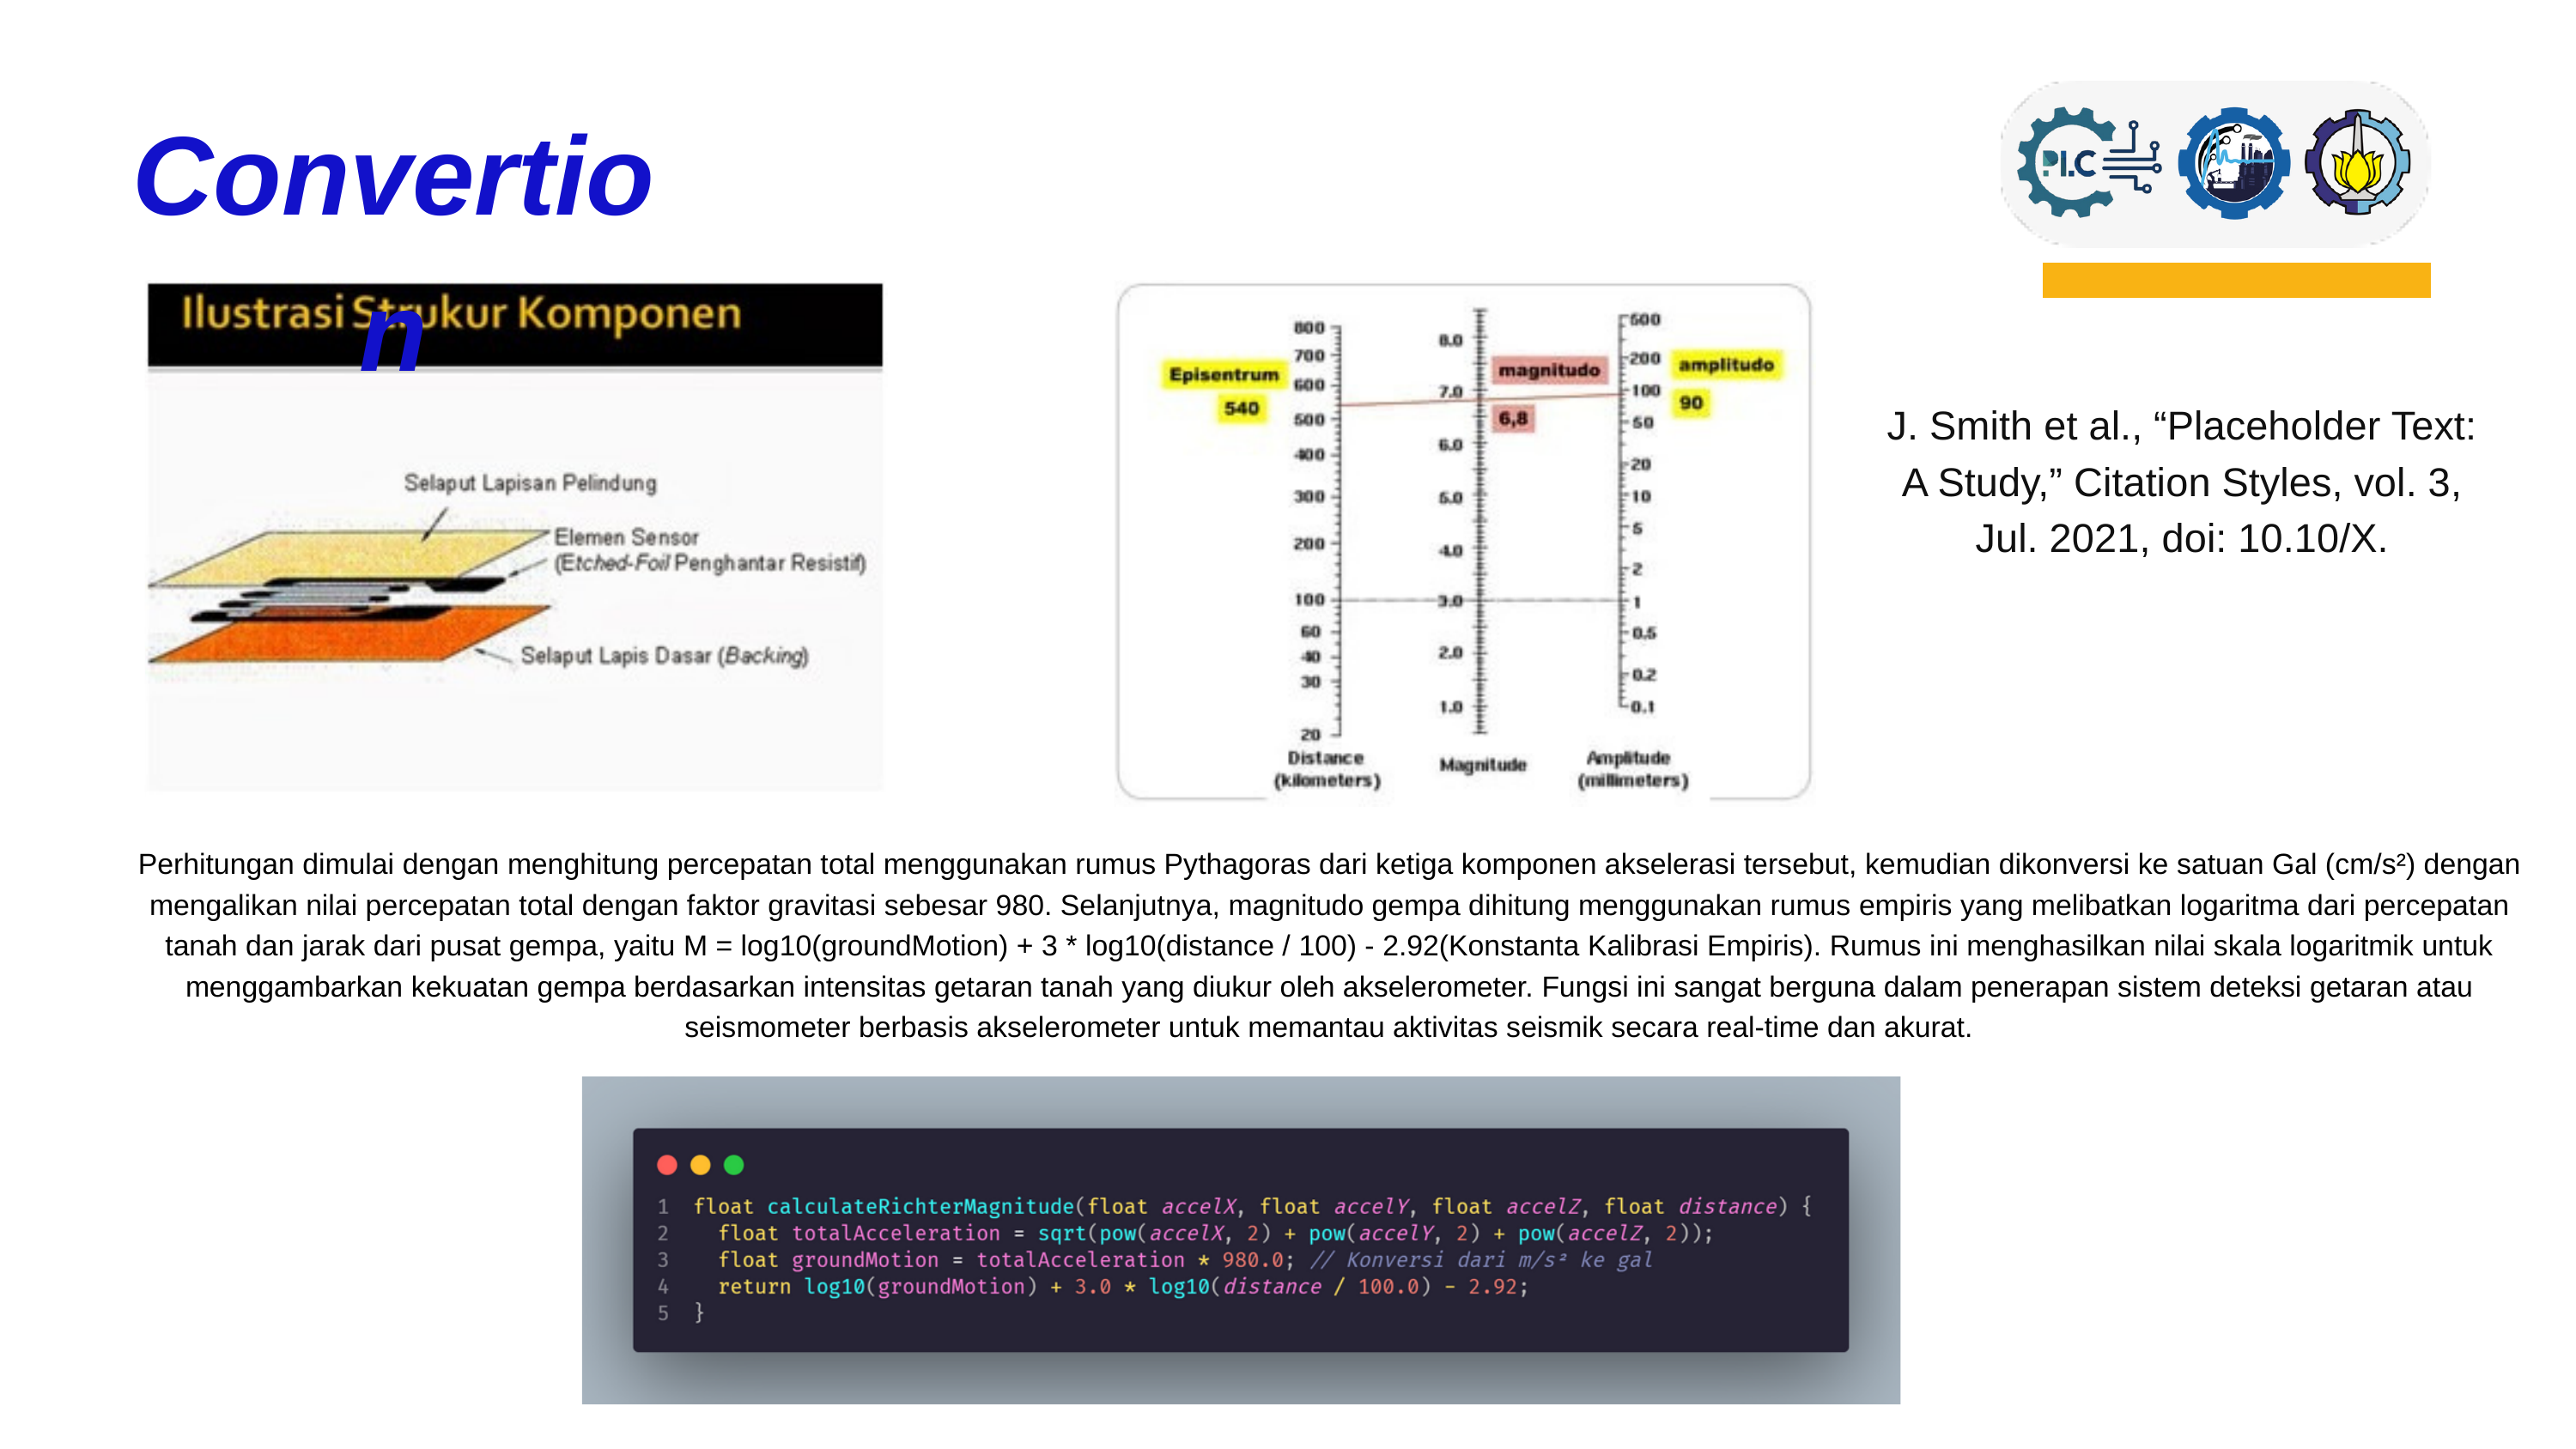

Convertion

J. Smith et al., “Placeholder Text: A Study,” Citation Styles, vol. 3, Jul. 2021, doi: 10.10/X.
Perhitungan dimulai dengan menghitung percepatan total menggunakan rumus Pythagoras dari ketiga komponen akselerasi tersebut, kemudian dikonversi ke satuan Gal (cm/s²) dengan mengalikan nilai percepatan total dengan faktor gravitasi sebesar 980. Selanjutnya, magnitudo gempa dihitung menggunakan rumus empiris yang melibatkan logaritma dari percepatan tanah dan jarak dari pusat gempa, yaitu M = log10(groundMotion) + 3 * log10(distance / 100) - 2.92(Konstanta Kalibrasi Empiris). Rumus ini menghasilkan nilai skala logaritmik untuk menggambarkan kekuatan gempa berdasarkan intensitas getaran tanah yang diukur oleh akselerometer. Fungsi ini sangat berguna dalam penerapan sistem deteksi getaran atau seismometer berbasis akselerometer untuk memantau aktivitas seismik secara real-time dan akurat.